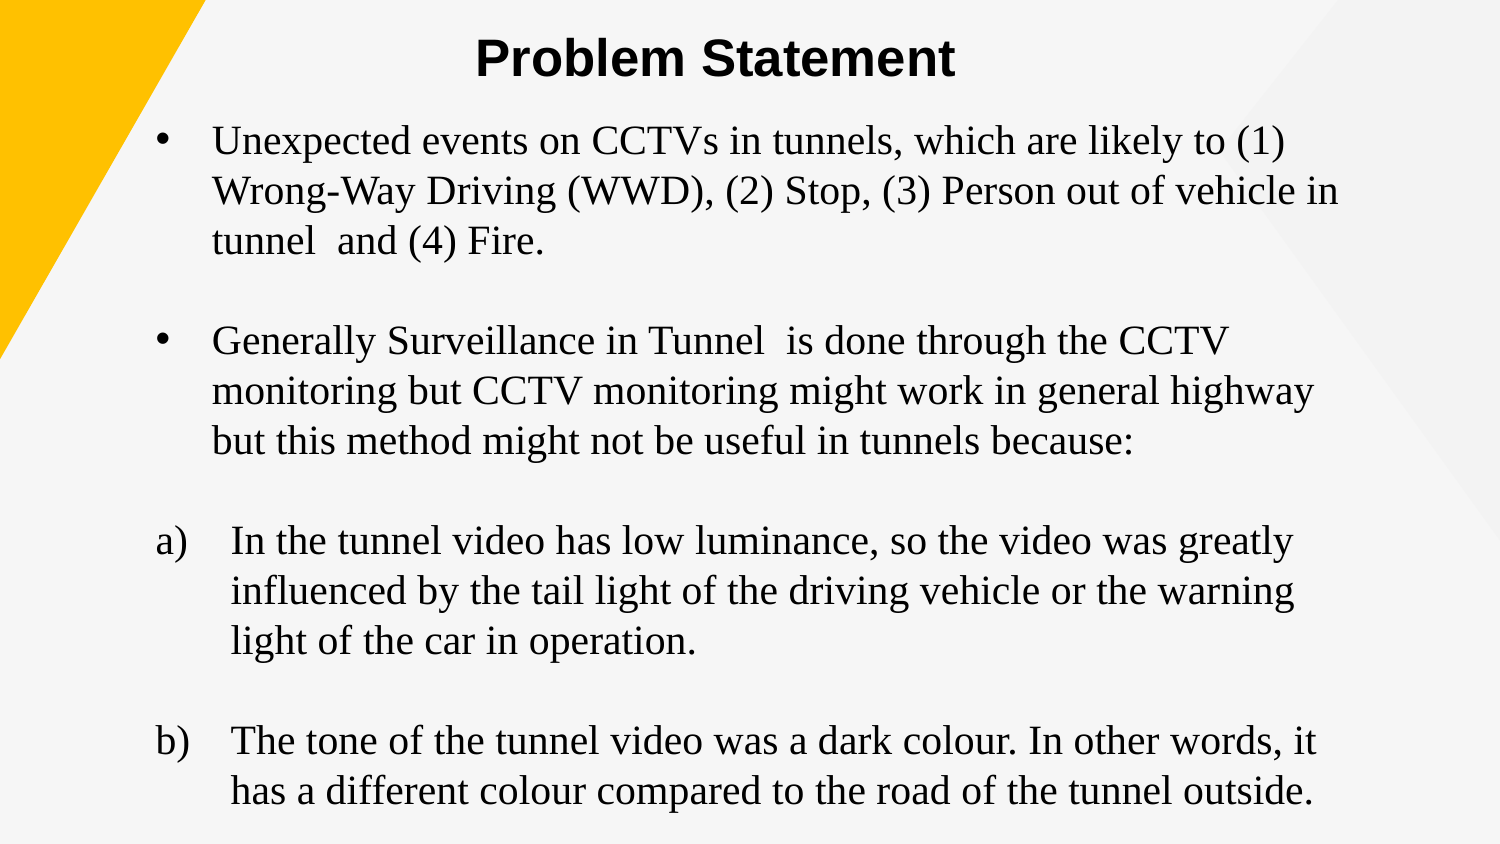

# Problem Statement

Unexpected events on CCTVs in tunnels, which are likely to (1) Wrong-Way Driving (WWD), (2) Stop, (3) Person out of vehicle in tunnel  and (4) Fire.

Generally Surveillance in Tunnel  is done through the CCTV monitoring but CCTV monitoring might work in general highway but this method might not be useful in tunnels because:

In the tunnel video has low luminance, so the video was greatly influenced by the tail light of the driving vehicle or the warning light of the car in operation.

The tone of the tunnel video was a dark colour. In other words, it has a different colour compared to the road of the tunnel outside.